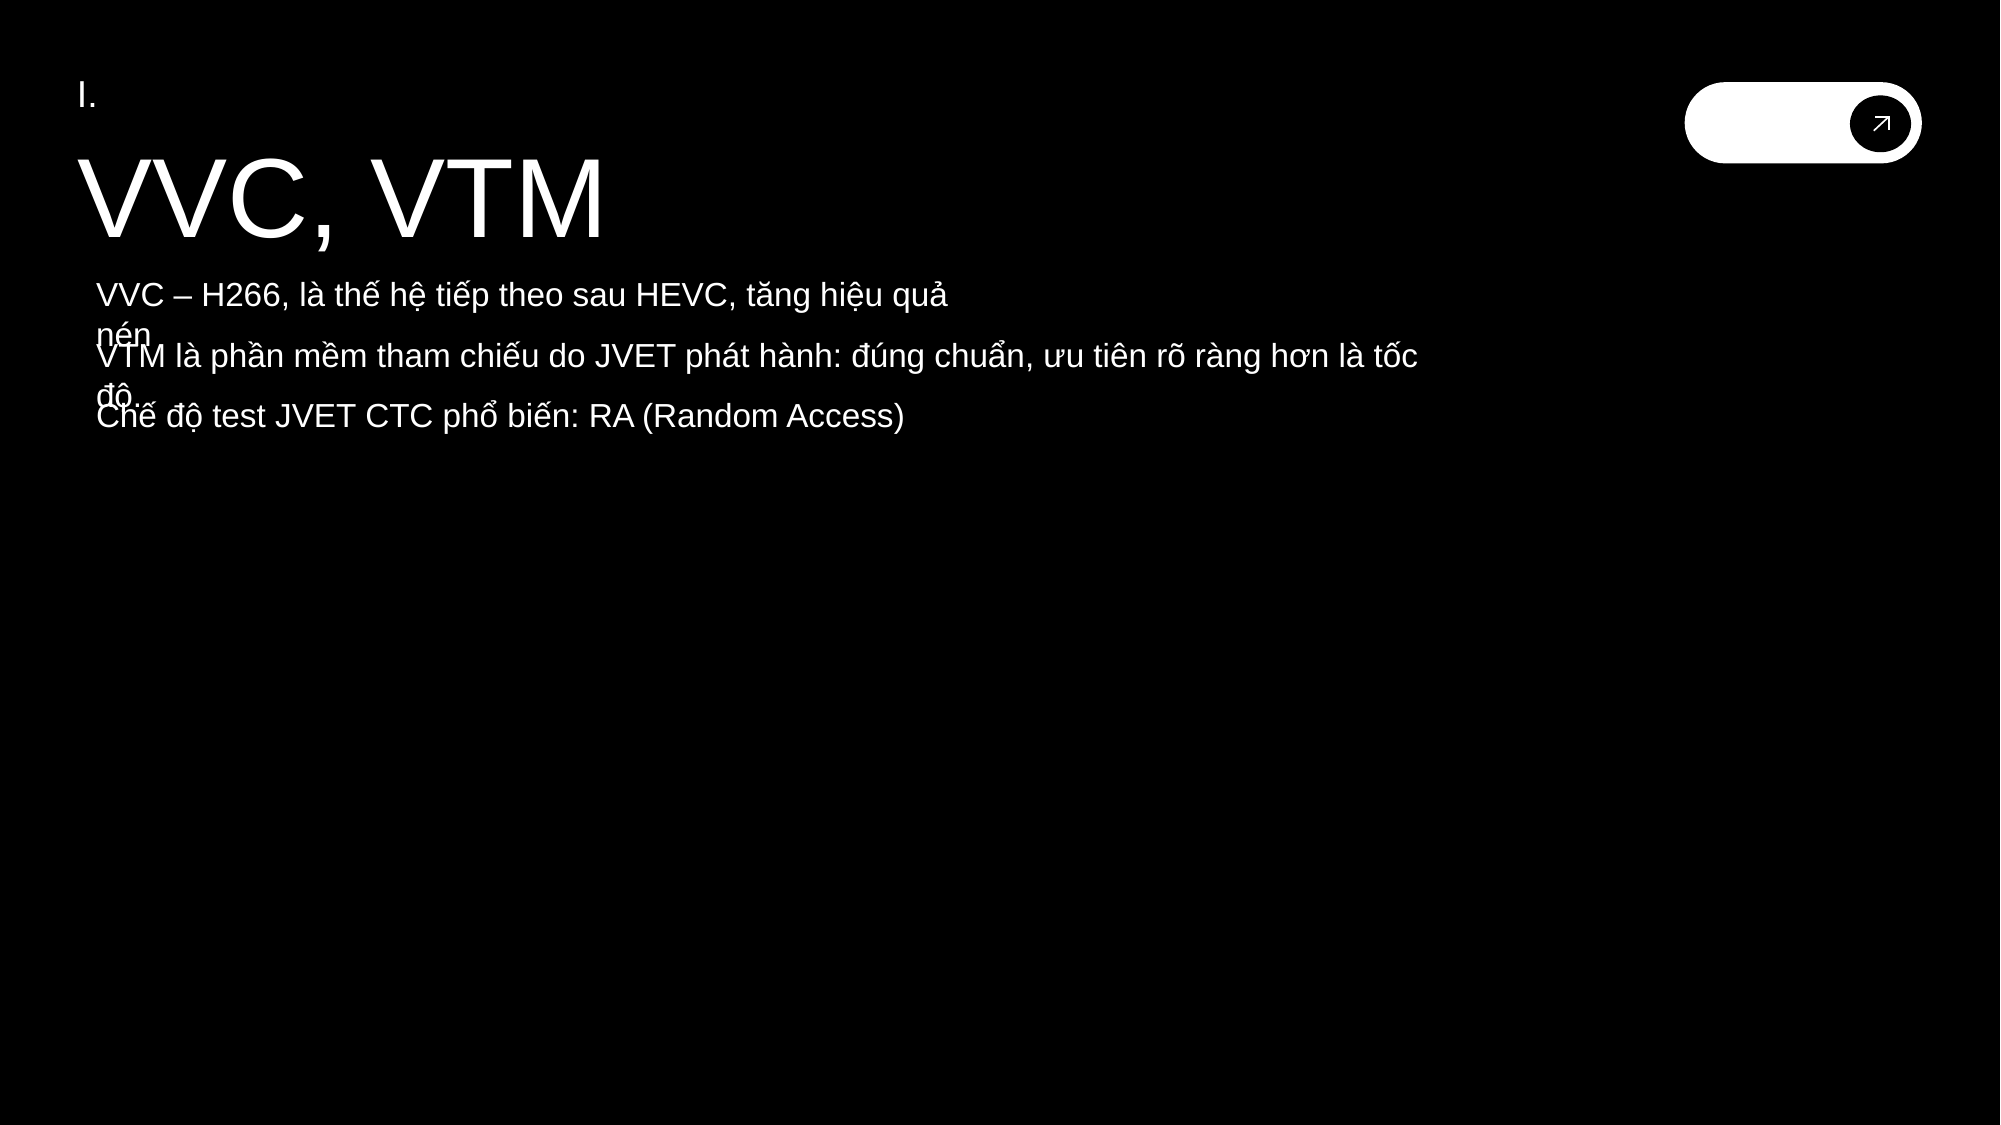

I.

VVC, VTM
VVC – H266, là thế hệ tiếp theo sau HEVC, tăng hiệu quả nén
VTM là phần mềm tham chiếu do JVET phát hành: đúng chuẩn, ưu tiên rõ ràng hơn là tốc độ.
Chế độ test JVET CTC phổ biến: RA (Random Access)